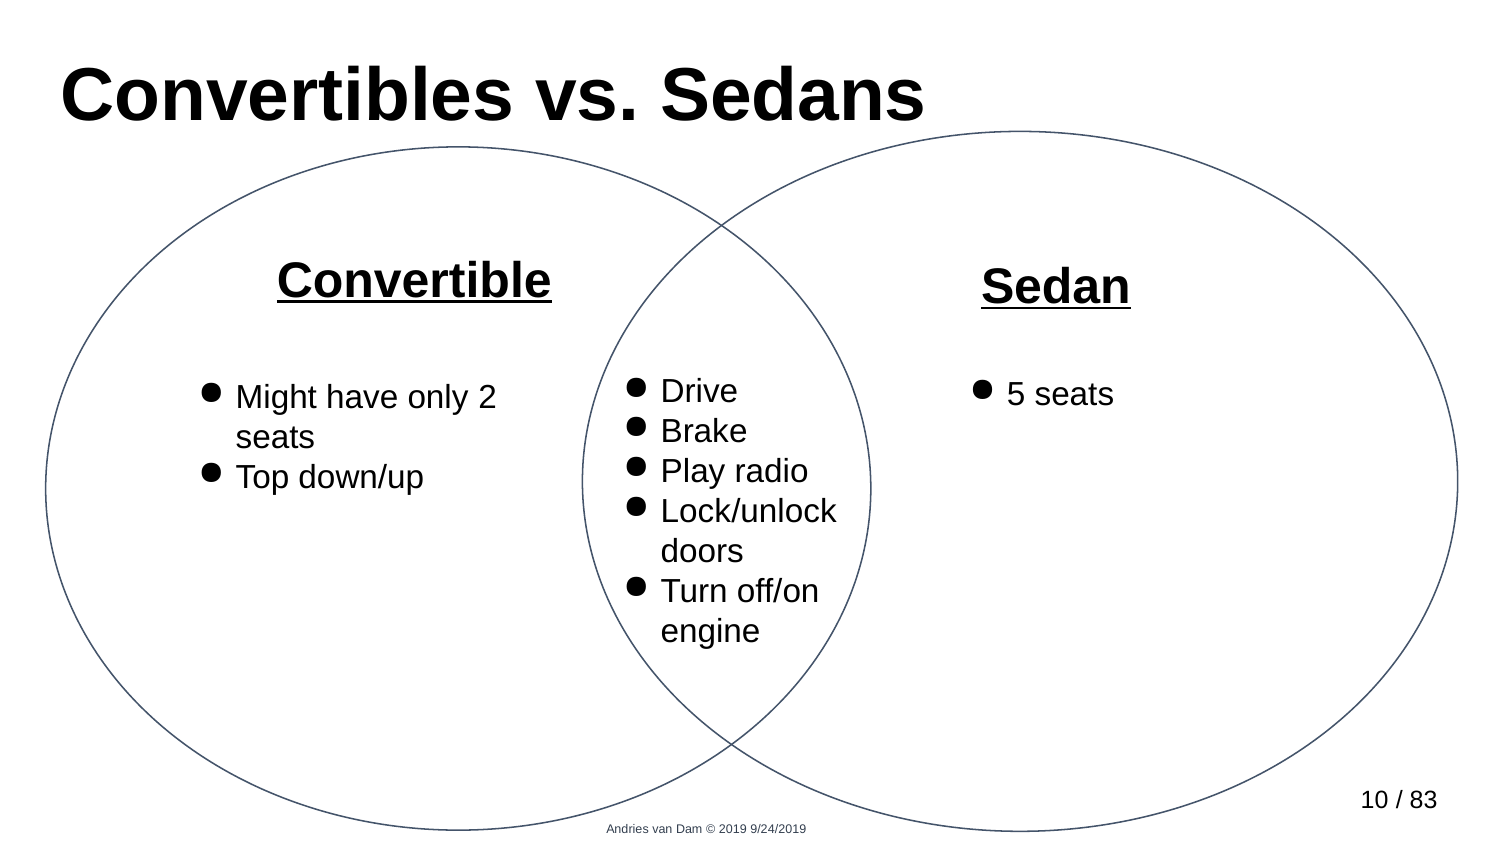

# Convertibles vs. Sedans

Convertible
Sedan
Drive
Brake
Play radio
Lock/unlock doors
Turn off/on engine
5 seats
Might have only 2 seats
Top down/up